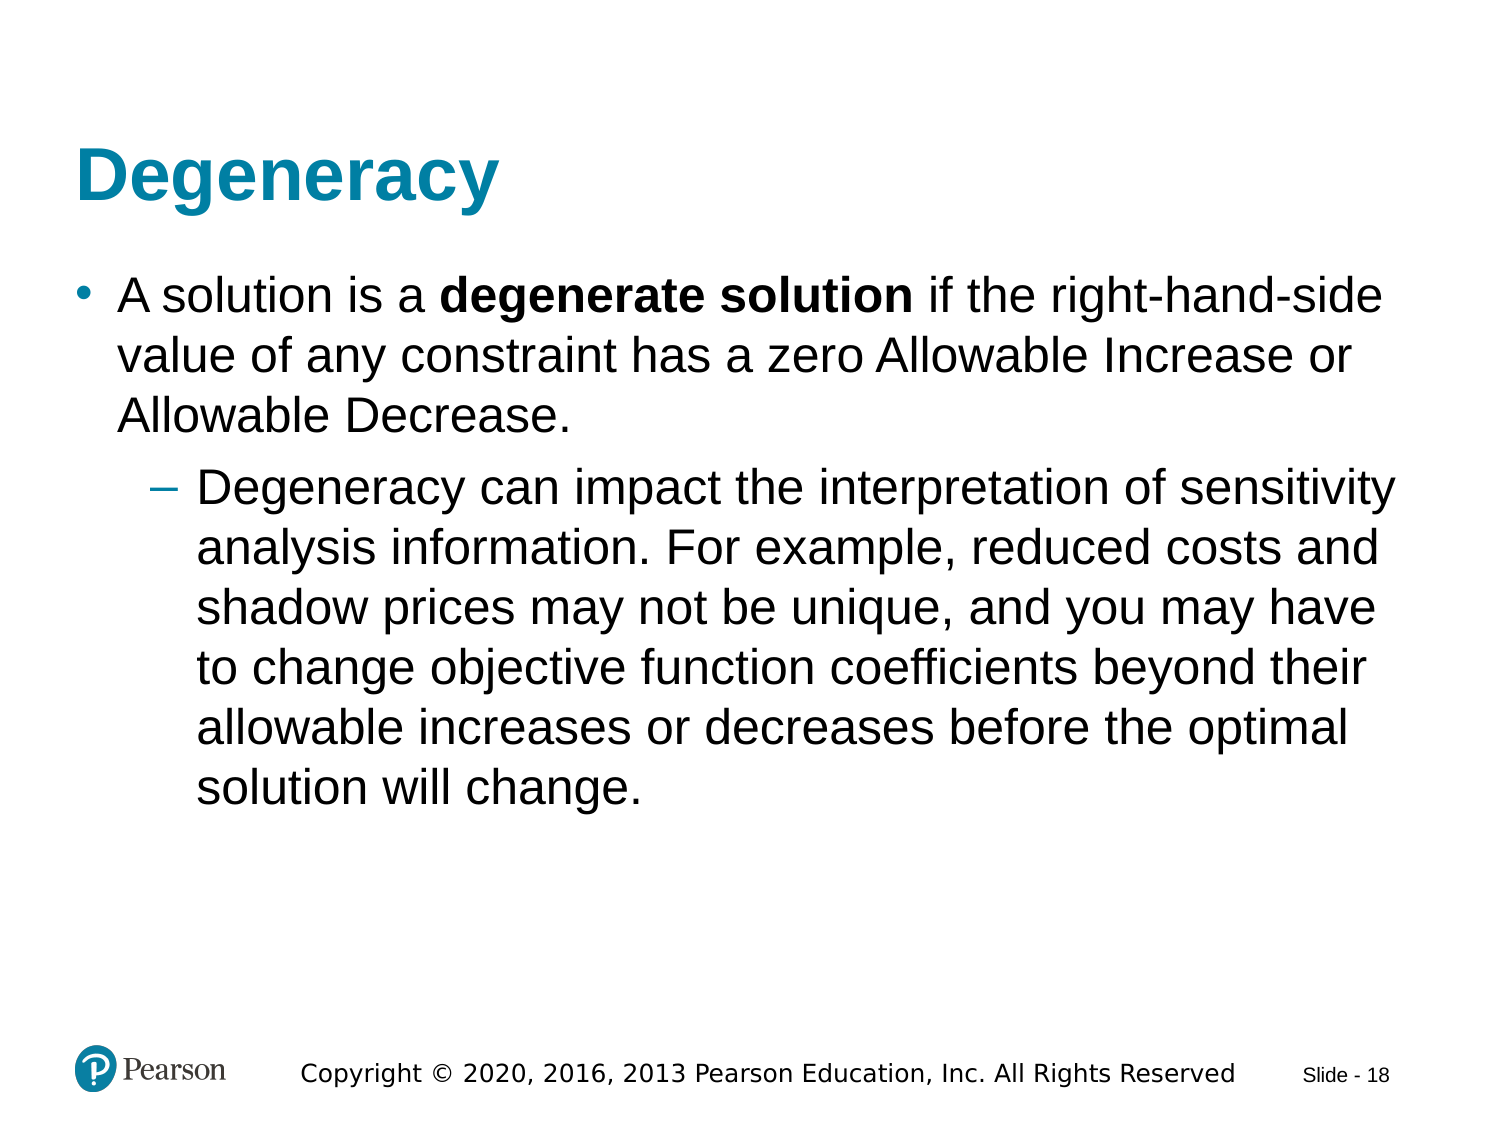

# Degeneracy
A solution is a degenerate solution if the right-hand-side value of any constraint has a zero Allowable Increase or Allowable Decrease.
Degeneracy can impact the interpretation of sensitivity analysis information. For example, reduced costs and shadow prices may not be unique, and you may have to change objective function coefficients beyond their allowable increases or decreases before the optimal solution will change.